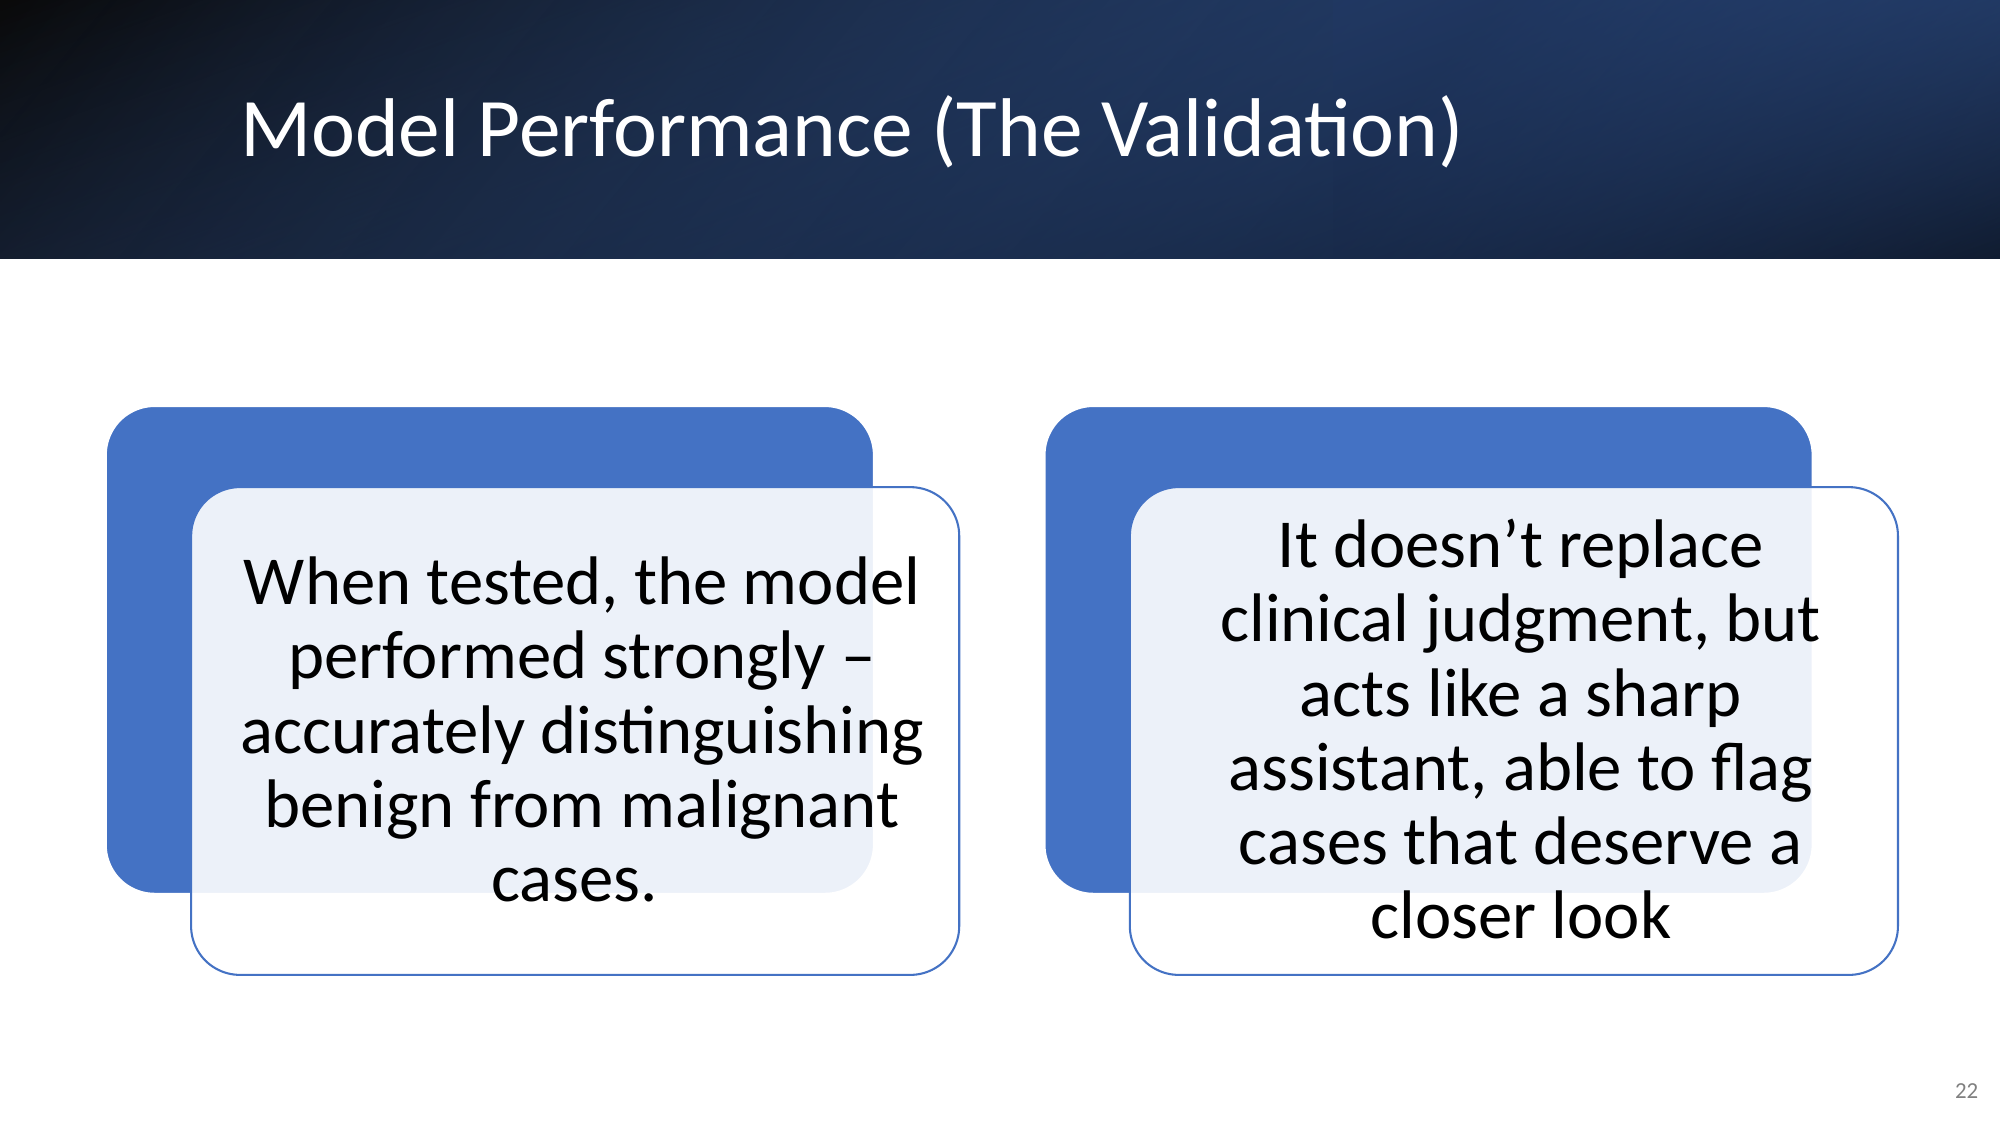

Model Performance (The Validation)
When tested, the model performed strongly – accurately distinguishing benign from malignant cases.
It doesn’t replace clinical judgment, but acts like a sharp assistant, able to flag cases that deserve a closer look
22